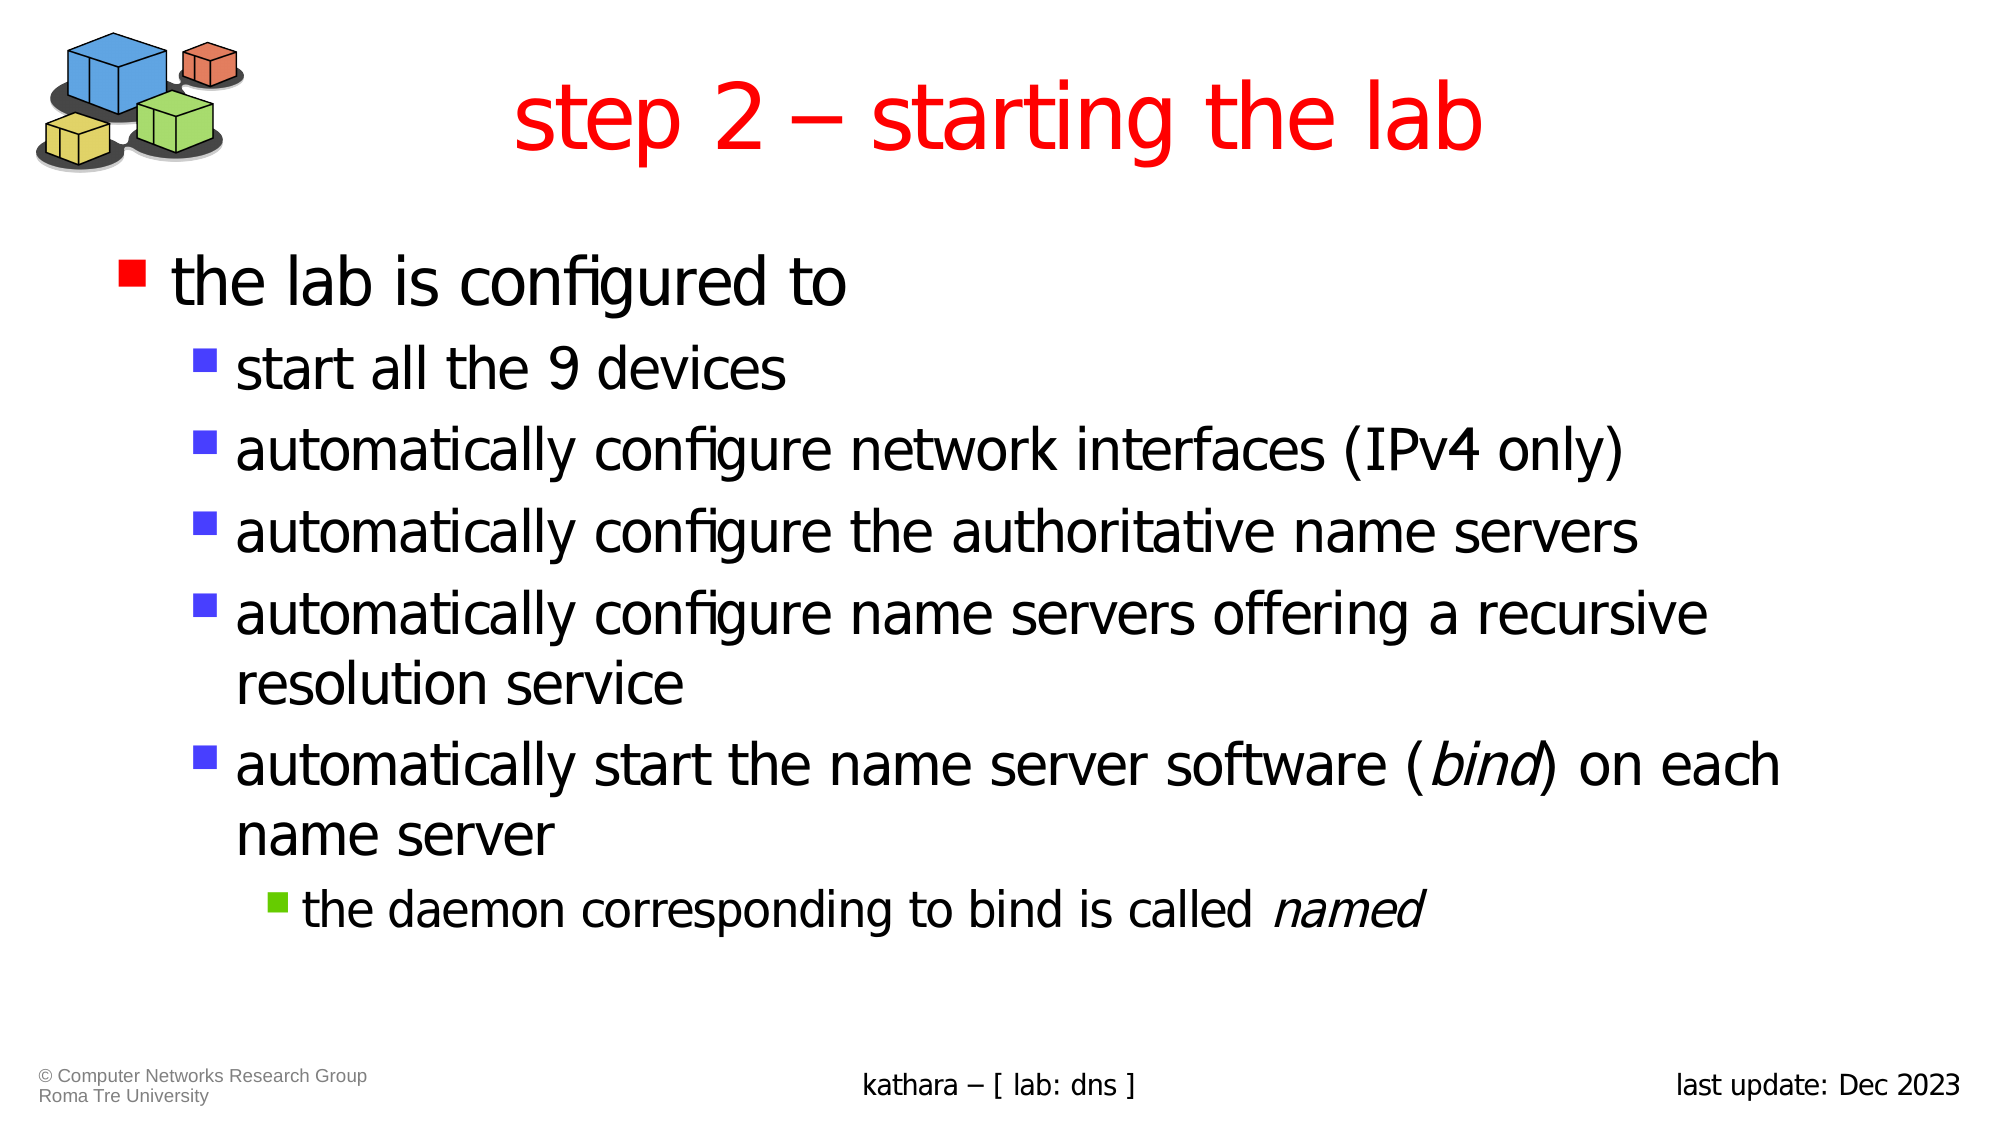

# step 2 – starting the lab
the lab is configured to
start all the 9 devices
automatically configure network interfaces (IPv4 only)
automatically configure the authoritative name servers
automatically configure name servers offering a recursive resolution service
automatically start the name server software (bind) on each name server
the daemon corresponding to bind is called named
kathara – [ lab: dns ]
last update: Dec 2023